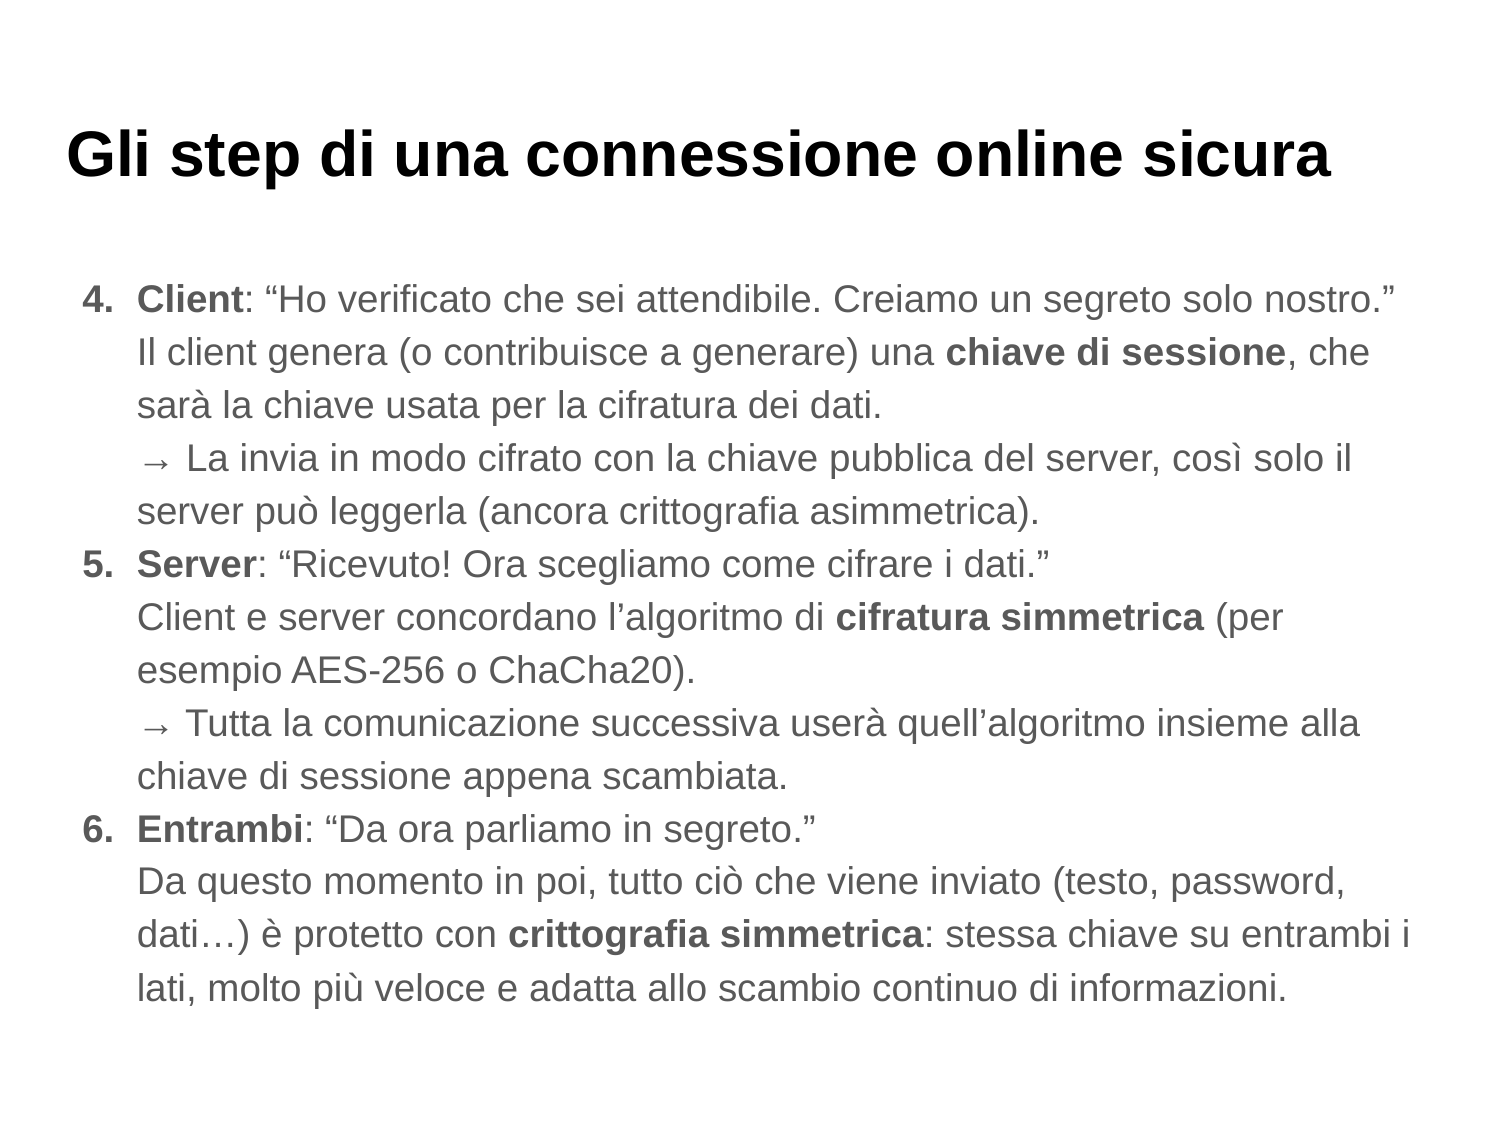

# Gli step di una connessione online sicura

Client: “Ho verificato che sei attendibile. Creiamo un segreto solo nostro.”
Il client genera (o contribuisce a generare) una chiave di sessione, che sarà la chiave usata per la cifratura dei dati.
→ La invia in modo cifrato con la chiave pubblica del server, così solo il server può leggerla (ancora crittografia asimmetrica).
Server: “Ricevuto! Ora scegliamo come cifrare i dati.”
Client e server concordano l’algoritmo di cifratura simmetrica (per esempio AES-256 o ChaCha20).
→ Tutta la comunicazione successiva userà quell’algoritmo insieme alla chiave di sessione appena scambiata.
Entrambi: “Da ora parliamo in segreto.”
Da questo momento in poi, tutto ciò che viene inviato (testo, password, dati…) è protetto con crittografia simmetrica: stessa chiave su entrambi i lati, molto più veloce e adatta allo scambio continuo di informazioni.